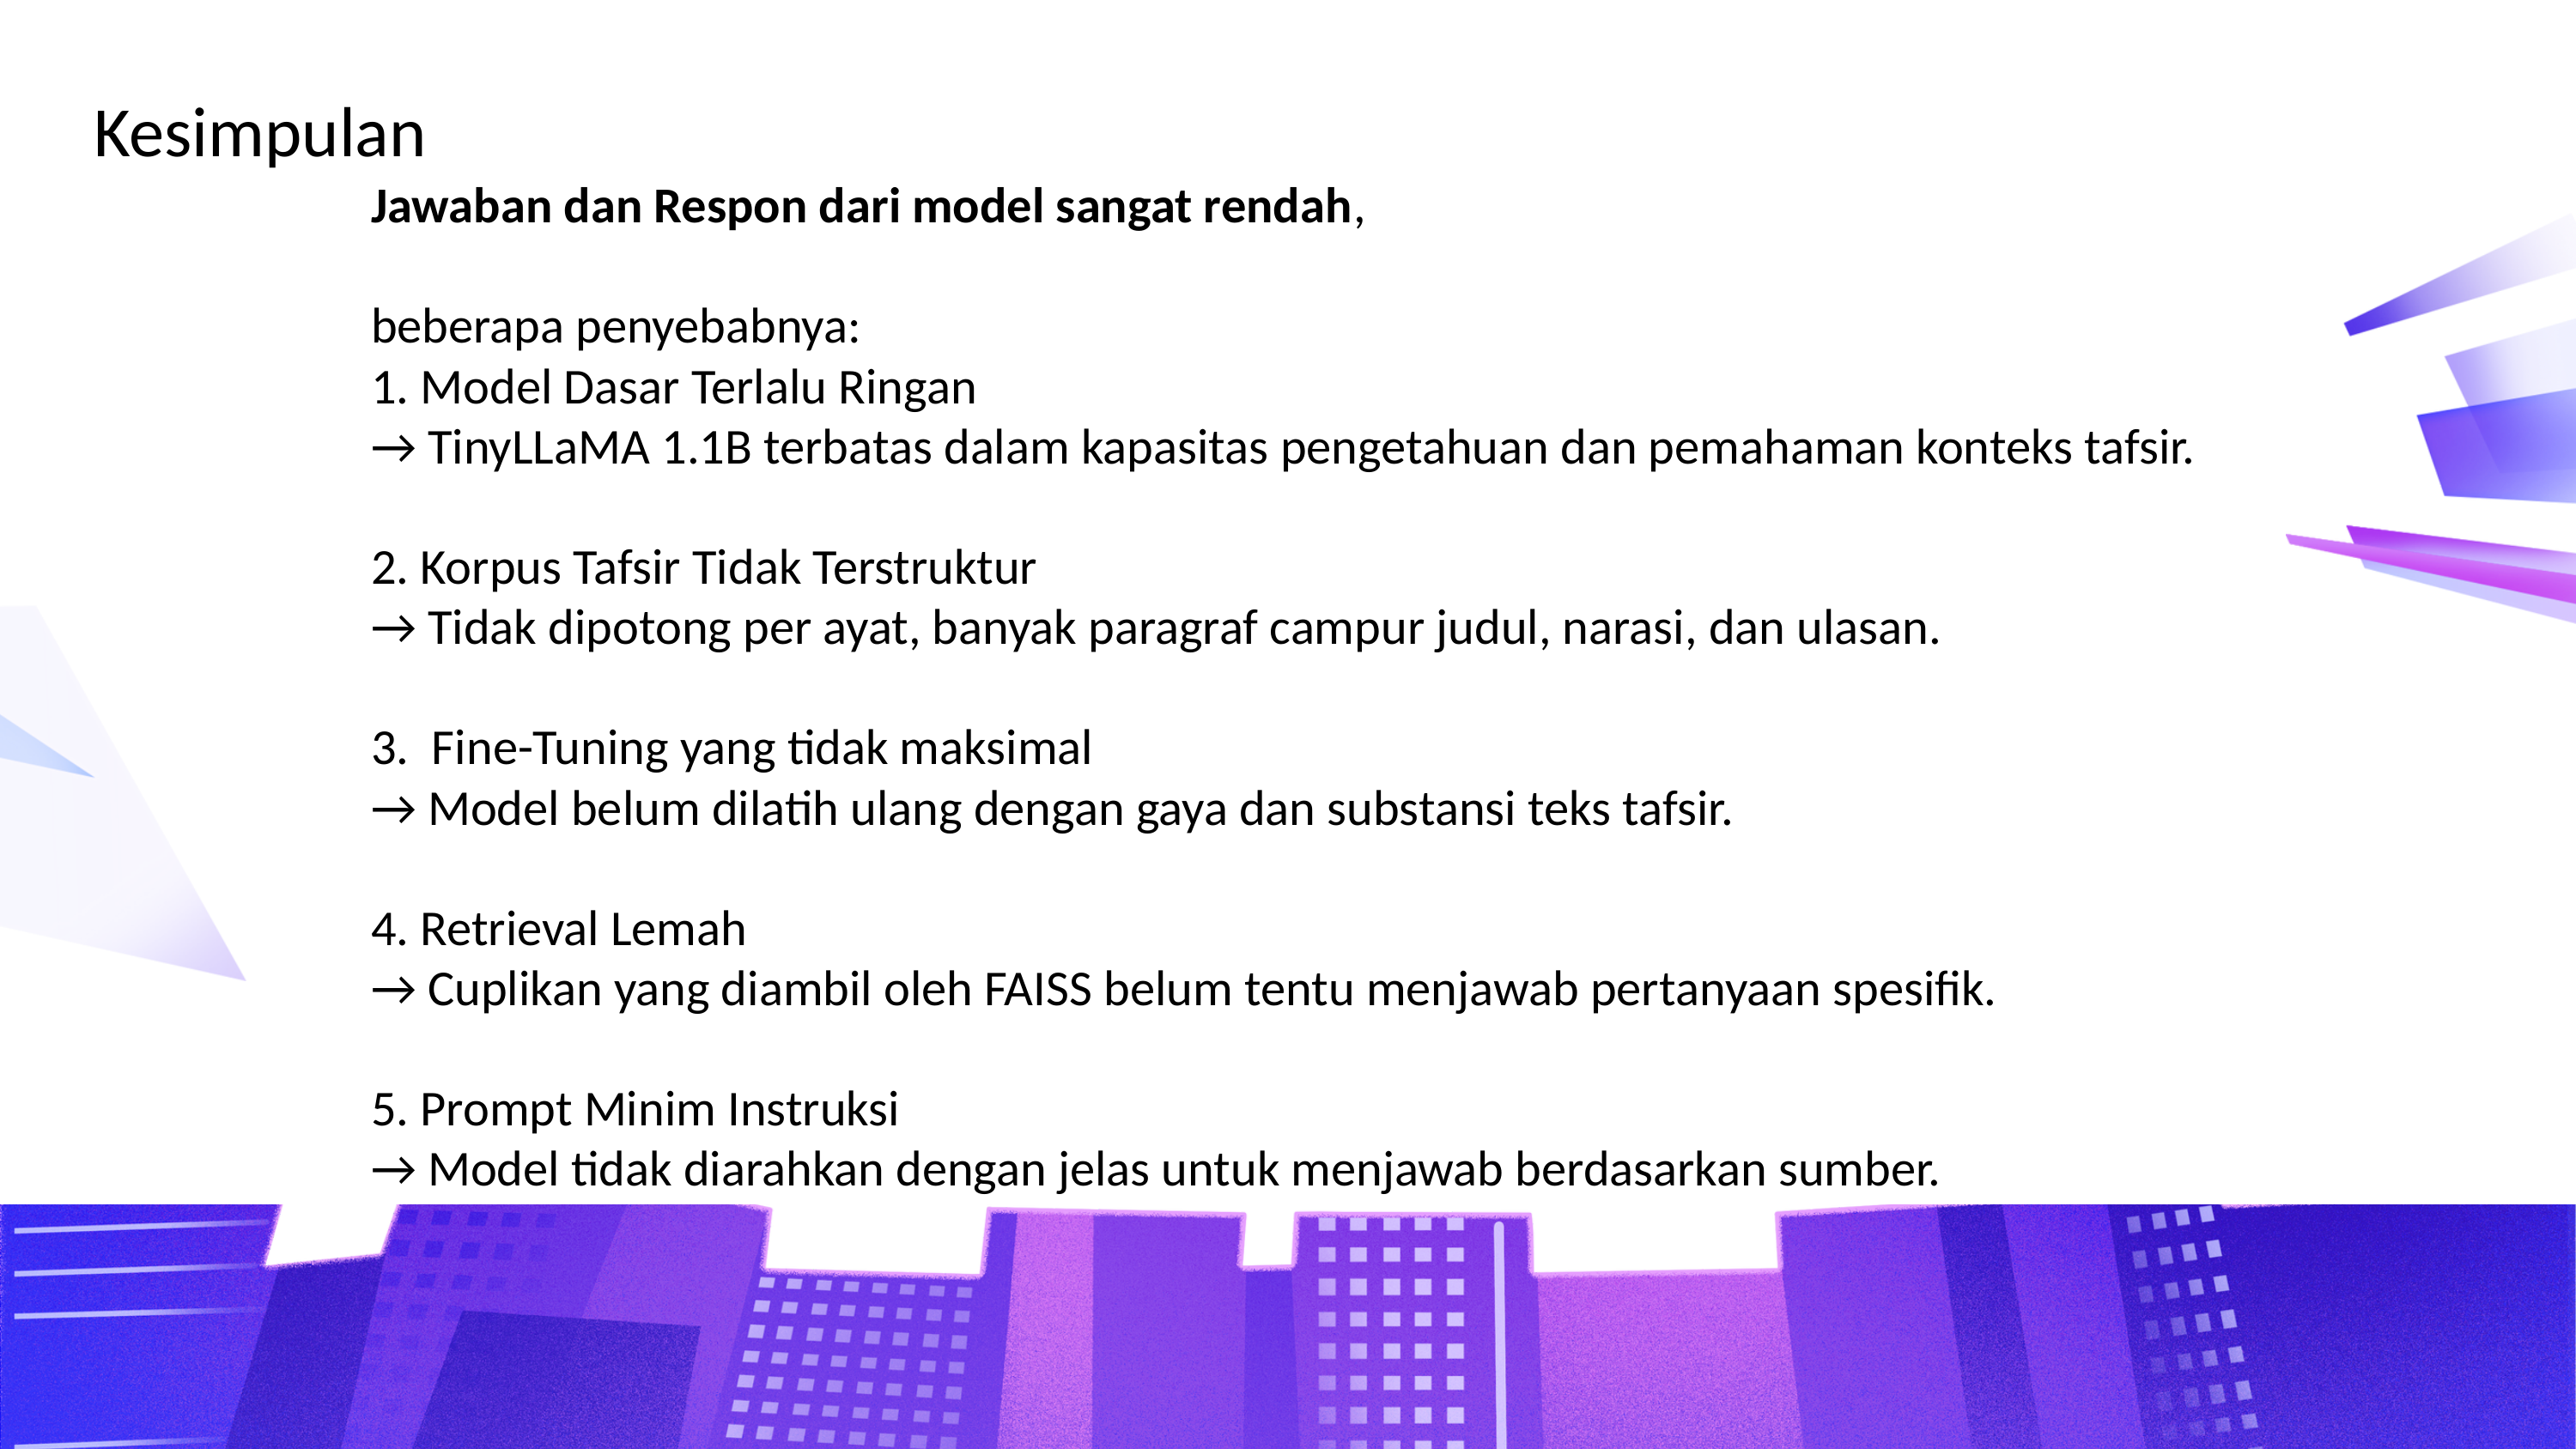

Kesimpulan
SALFORD & CO.
Jawaban dan Respon dari model sangat rendah,

beberapa penyebabnya:
1. Model Dasar Terlalu Ringan
→ TinyLLaMA 1.1B terbatas dalam kapasitas pengetahuan dan pemahaman konteks tafsir.

2. Korpus Tafsir Tidak Terstruktur
→ Tidak dipotong per ayat, banyak paragraf campur judul, narasi, dan ulasan.

3.  Fine-Tuning yang tidak maksimal
→ Model belum dilatih ulang dengan gaya dan substansi teks tafsir.

4. Retrieval Lemah
→ Cuplikan yang diambil oleh FAISS belum tentu menjawab pertanyaan spesifik.

5. Prompt Minim Instruksi
→ Model tidak diarahkan dengan jelas untuk menjawab berdasarkan sumber.

INCREASED EFFICIENCY AND PRODUCTIVITY
REDUCES HUMAN ERROR
IMPROVES CUSTOMER EXPERIENCES
SOLVES COMPLEX PROBLEMS FASTER